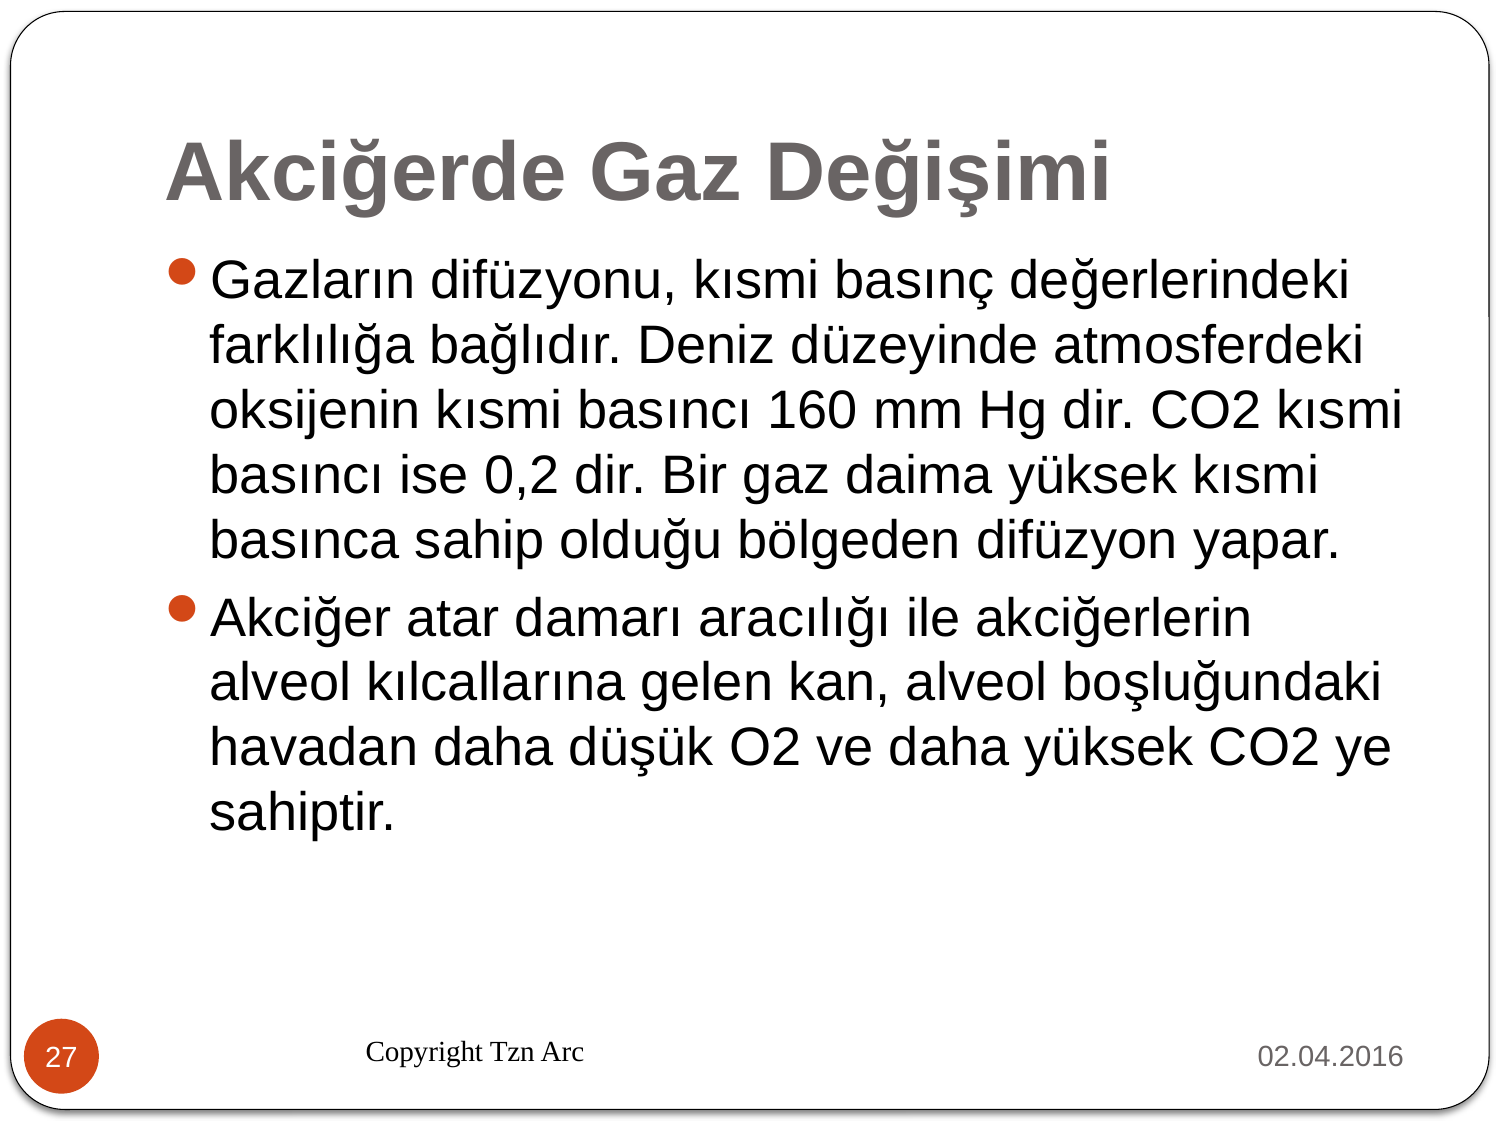

# Akciğerde Gaz Değişimi
Gazların difüzyonu, kısmi basınç değerlerindeki farklılığa bağlıdır. Deniz düzeyinde atmosferdeki oksijenin kısmi basıncı 160 mm Hg dir. CO2 kısmi basıncı ise 0,2 dir. Bir gaz daima yüksek kısmi basınca sahip olduğu bölgeden difüzyon yapar.
Akciğer atar damarı aracılığı ile akciğerlerin alveol kılcallarına gelen kan, alveol boşluğundaki havadan daha düşük O2 ve daha yüksek CO2 ye sahiptir.
Copyright Tzn Arc
02.04.2016
27